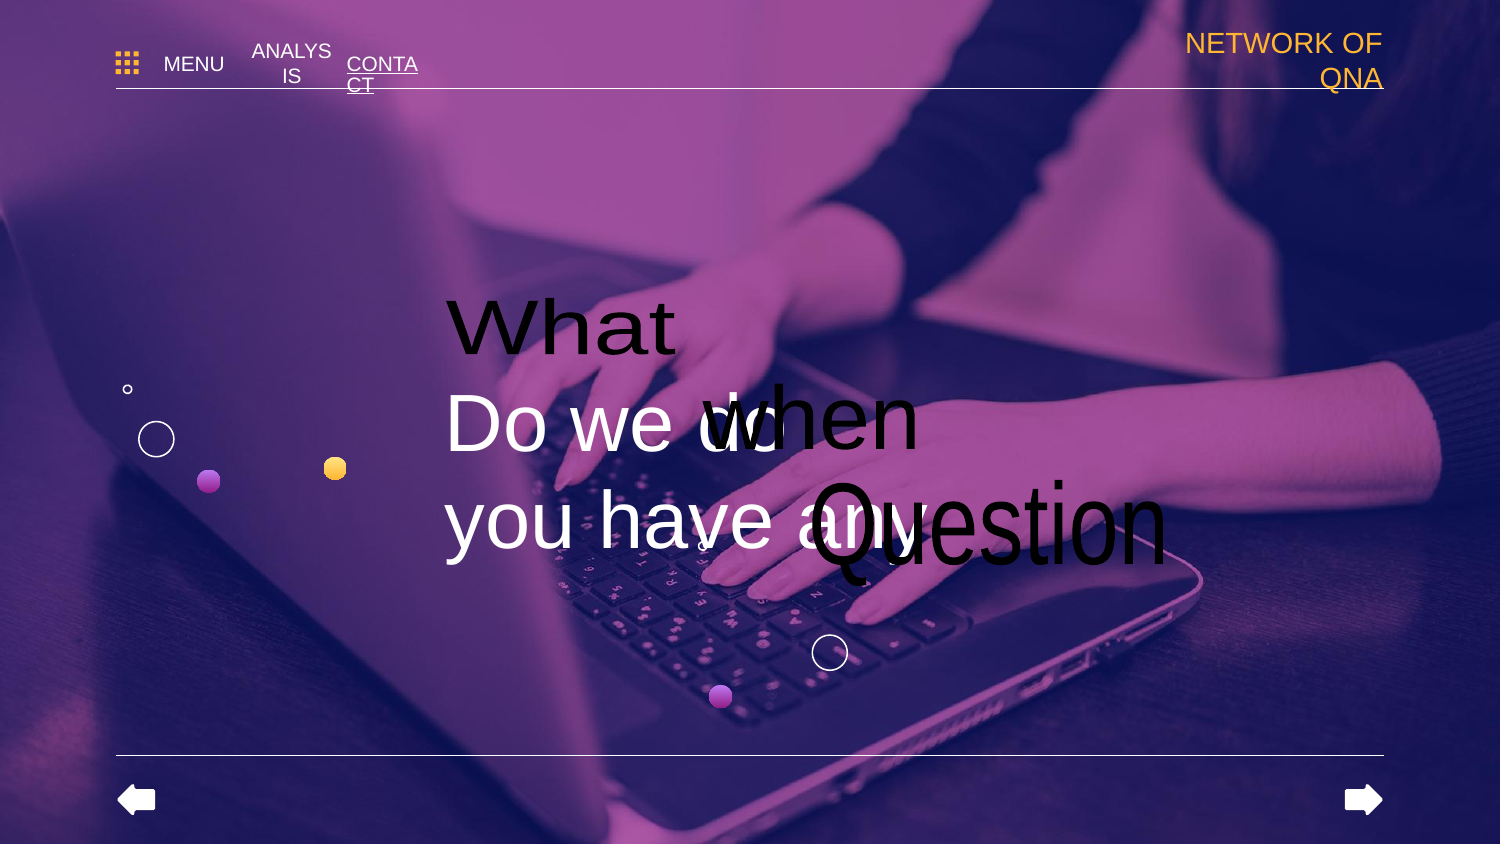

NETWORK OF QNA
MENU
ANALYSIS
CONTACT

What
# Do we do you have any
when

Question